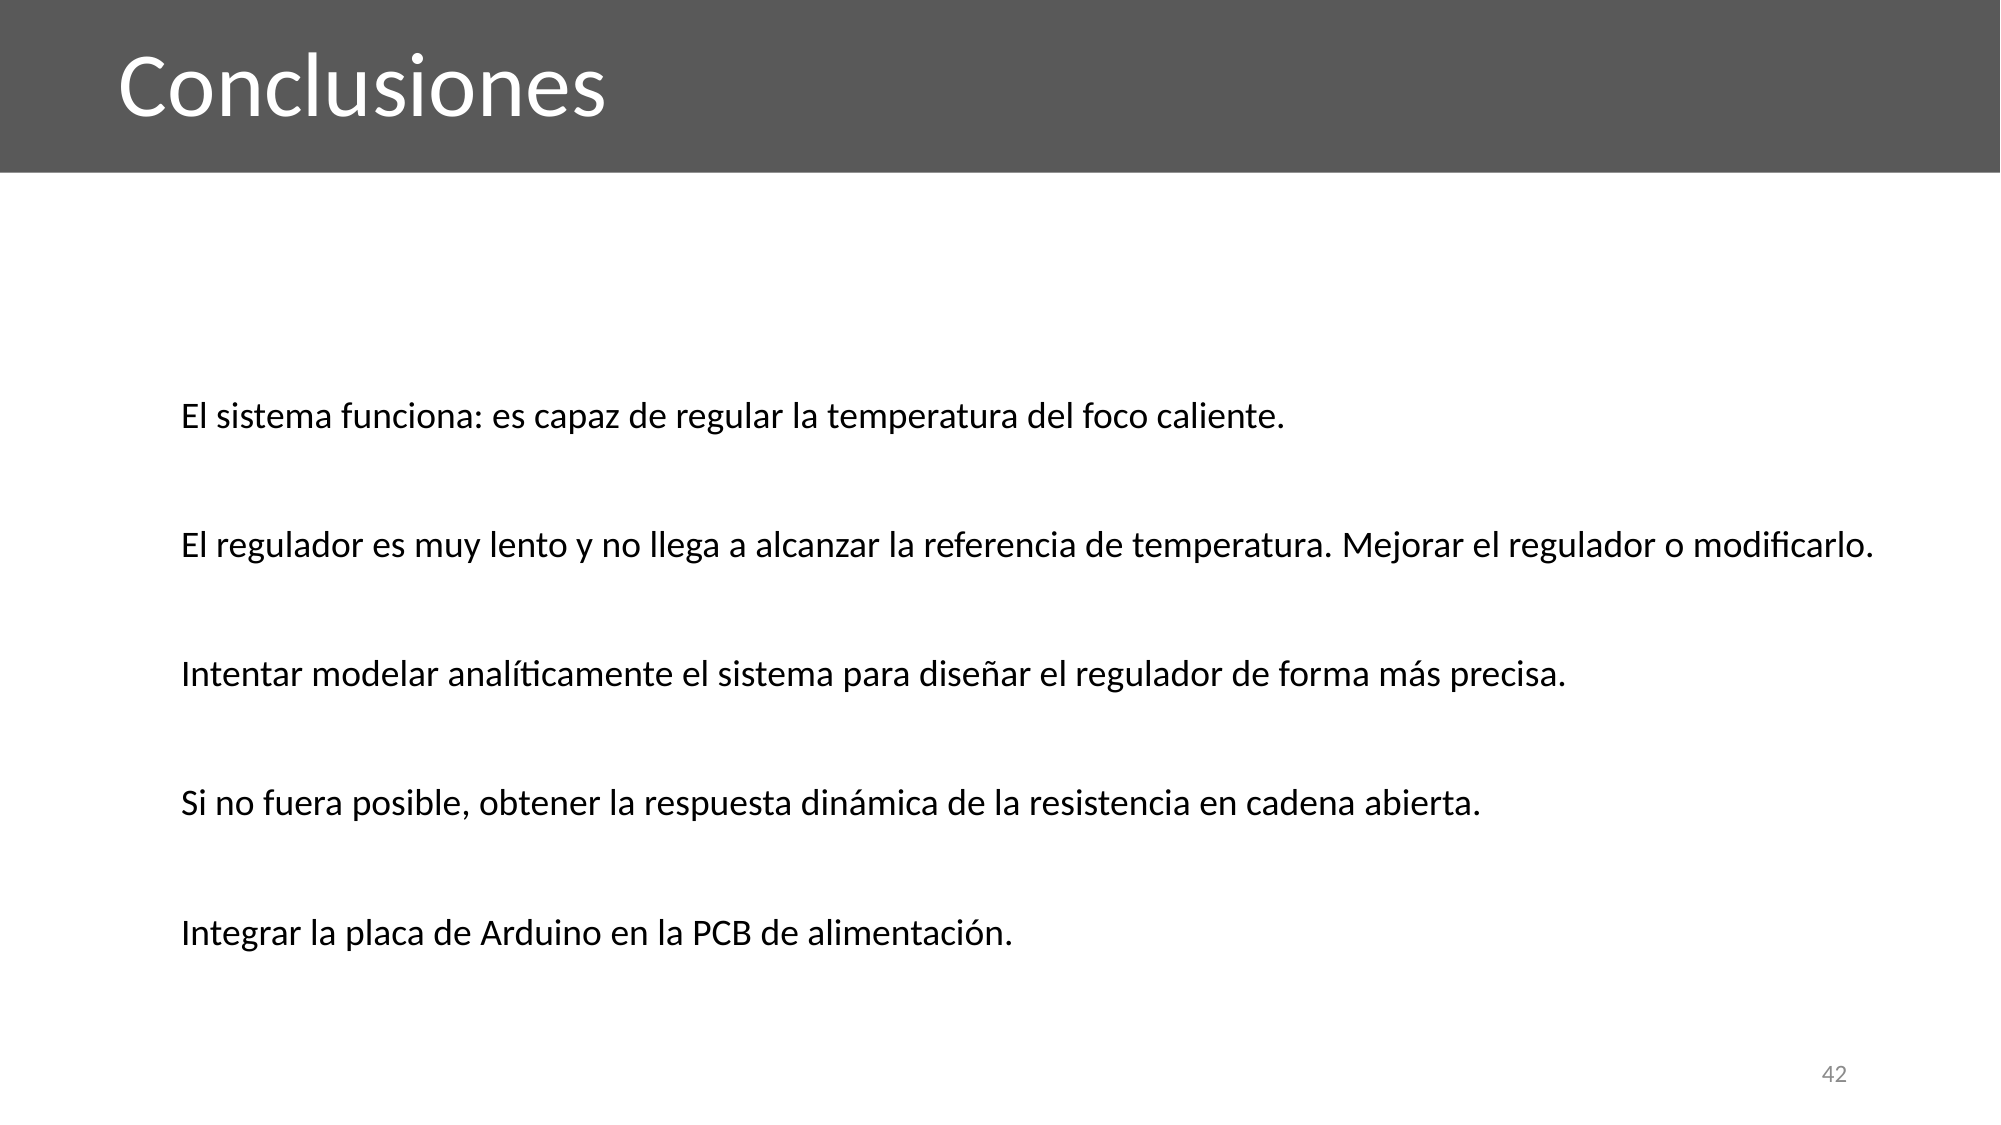

# Conclusiones
El sistema funciona: es capaz de regular la temperatura del foco caliente.
El regulador es muy lento y no llega a alcanzar la referencia de temperatura. Mejorar el regulador o modificarlo.
Intentar modelar analíticamente el sistema para diseñar el regulador de forma más precisa.
Si no fuera posible, obtener la respuesta dinámica de la resistencia en cadena abierta.
Integrar la placa de Arduino en la PCB de alimentación.
42